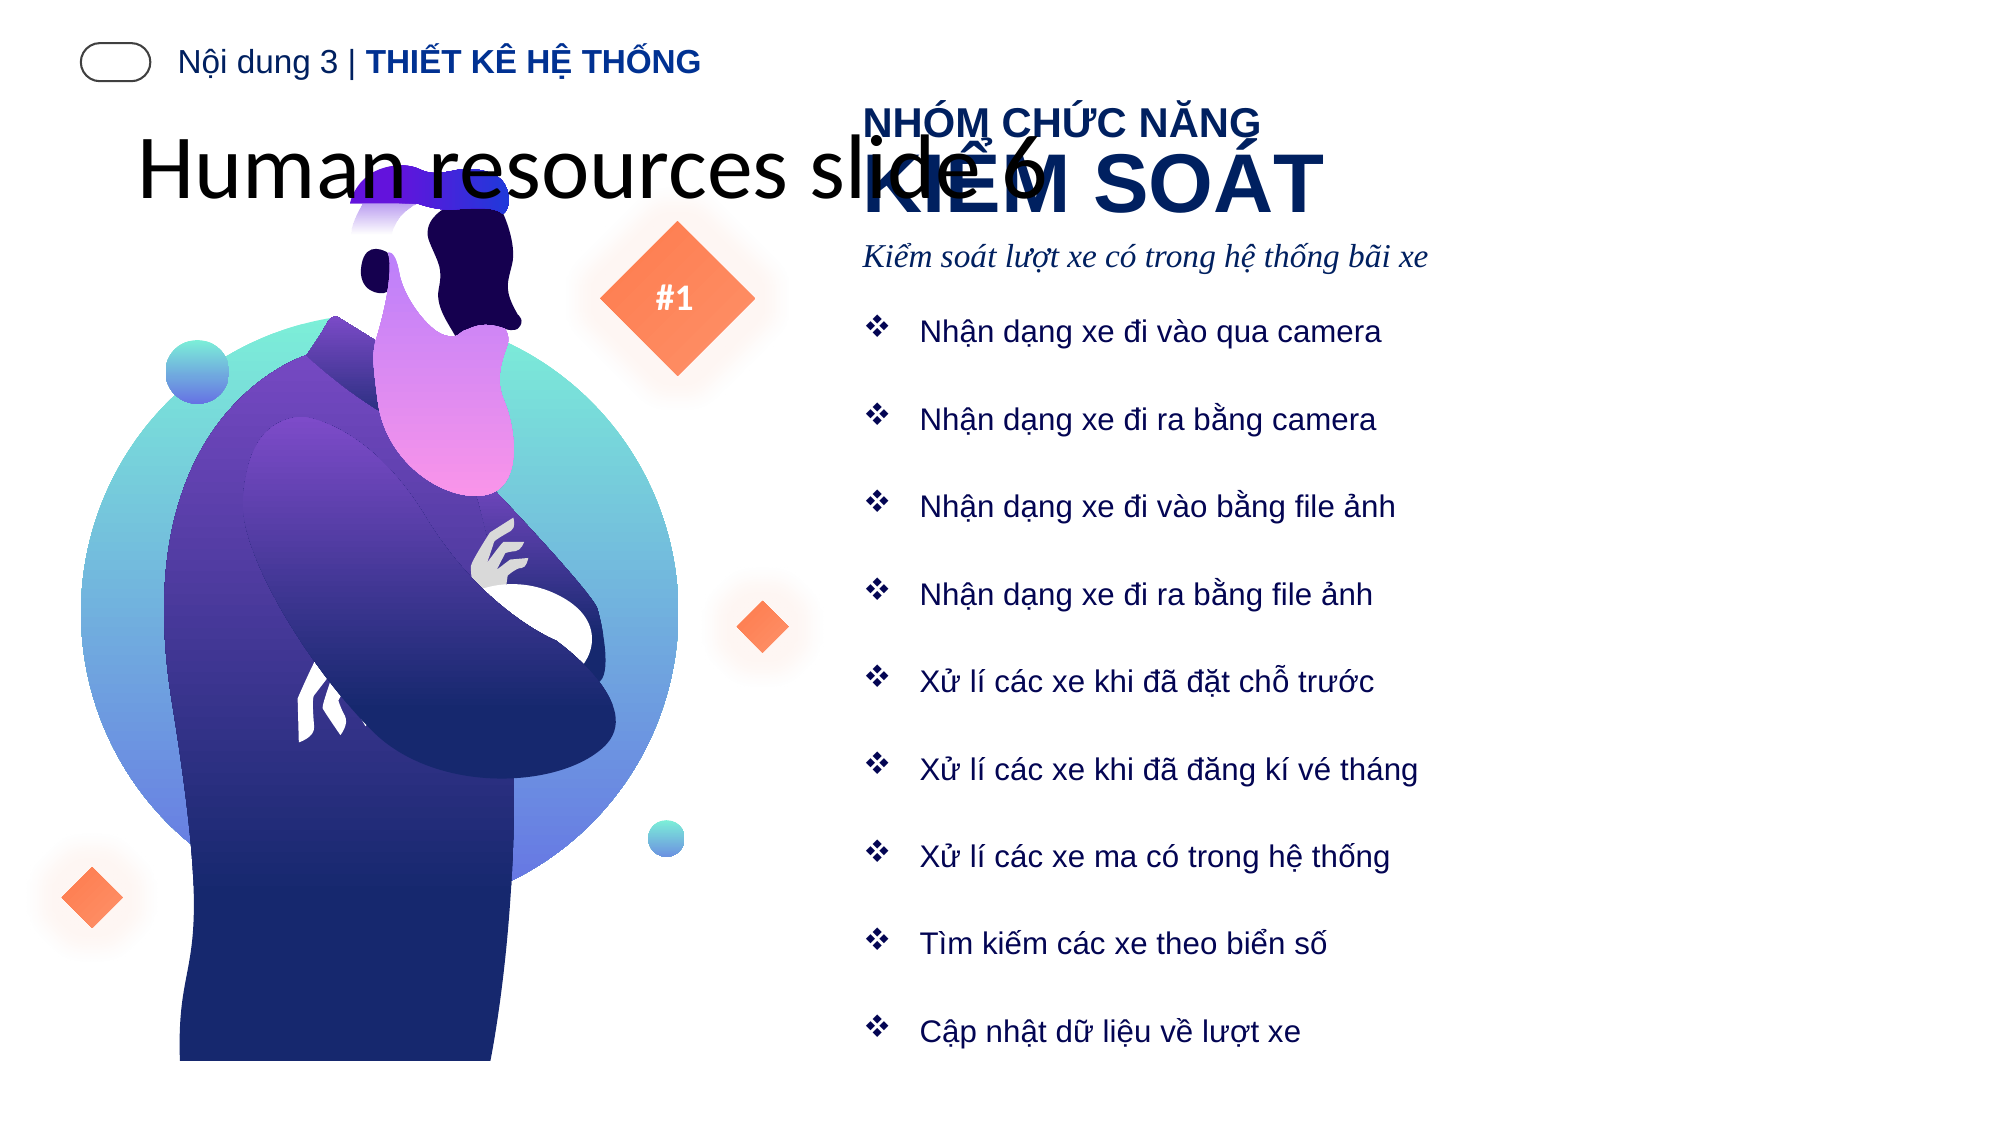

Nội dung 3 | THIẾT KÊ HỆ THỐNG

# Human resources slide 6
NHÓM CHỨC NĂNG
KIỂM SOÁT

Kiểm soát lượt xe có trong hệ thống bãi xe
#1
Nhận dạng xe đi vào qua camera
Nhận dạng xe đi ra bằng camera
Nhận dạng xe đi vào bằng file ảnh
Nhận dạng xe đi ra bằng file ảnh
Xử lí các xe khi đã đặt chỗ trước
Xử lí các xe khi đã đăng kí vé tháng
Xử lí các xe ma có trong hệ thống
Tìm kiếm các xe theo biển số
Cập nhật dữ liệu về lượt xe